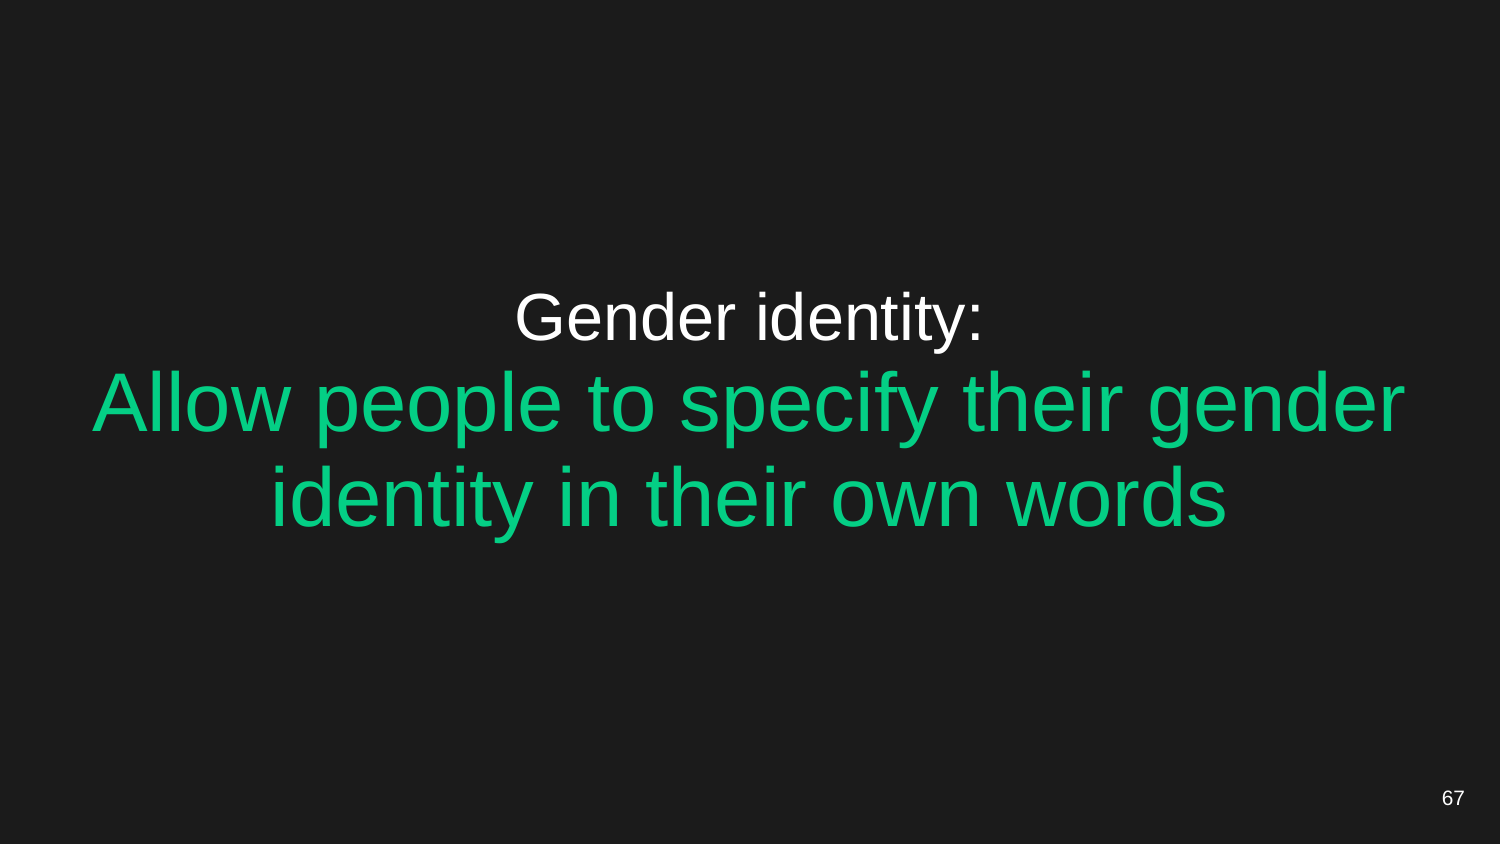

# Gender identity:
Allow people to specify their gender identity in their own words
67